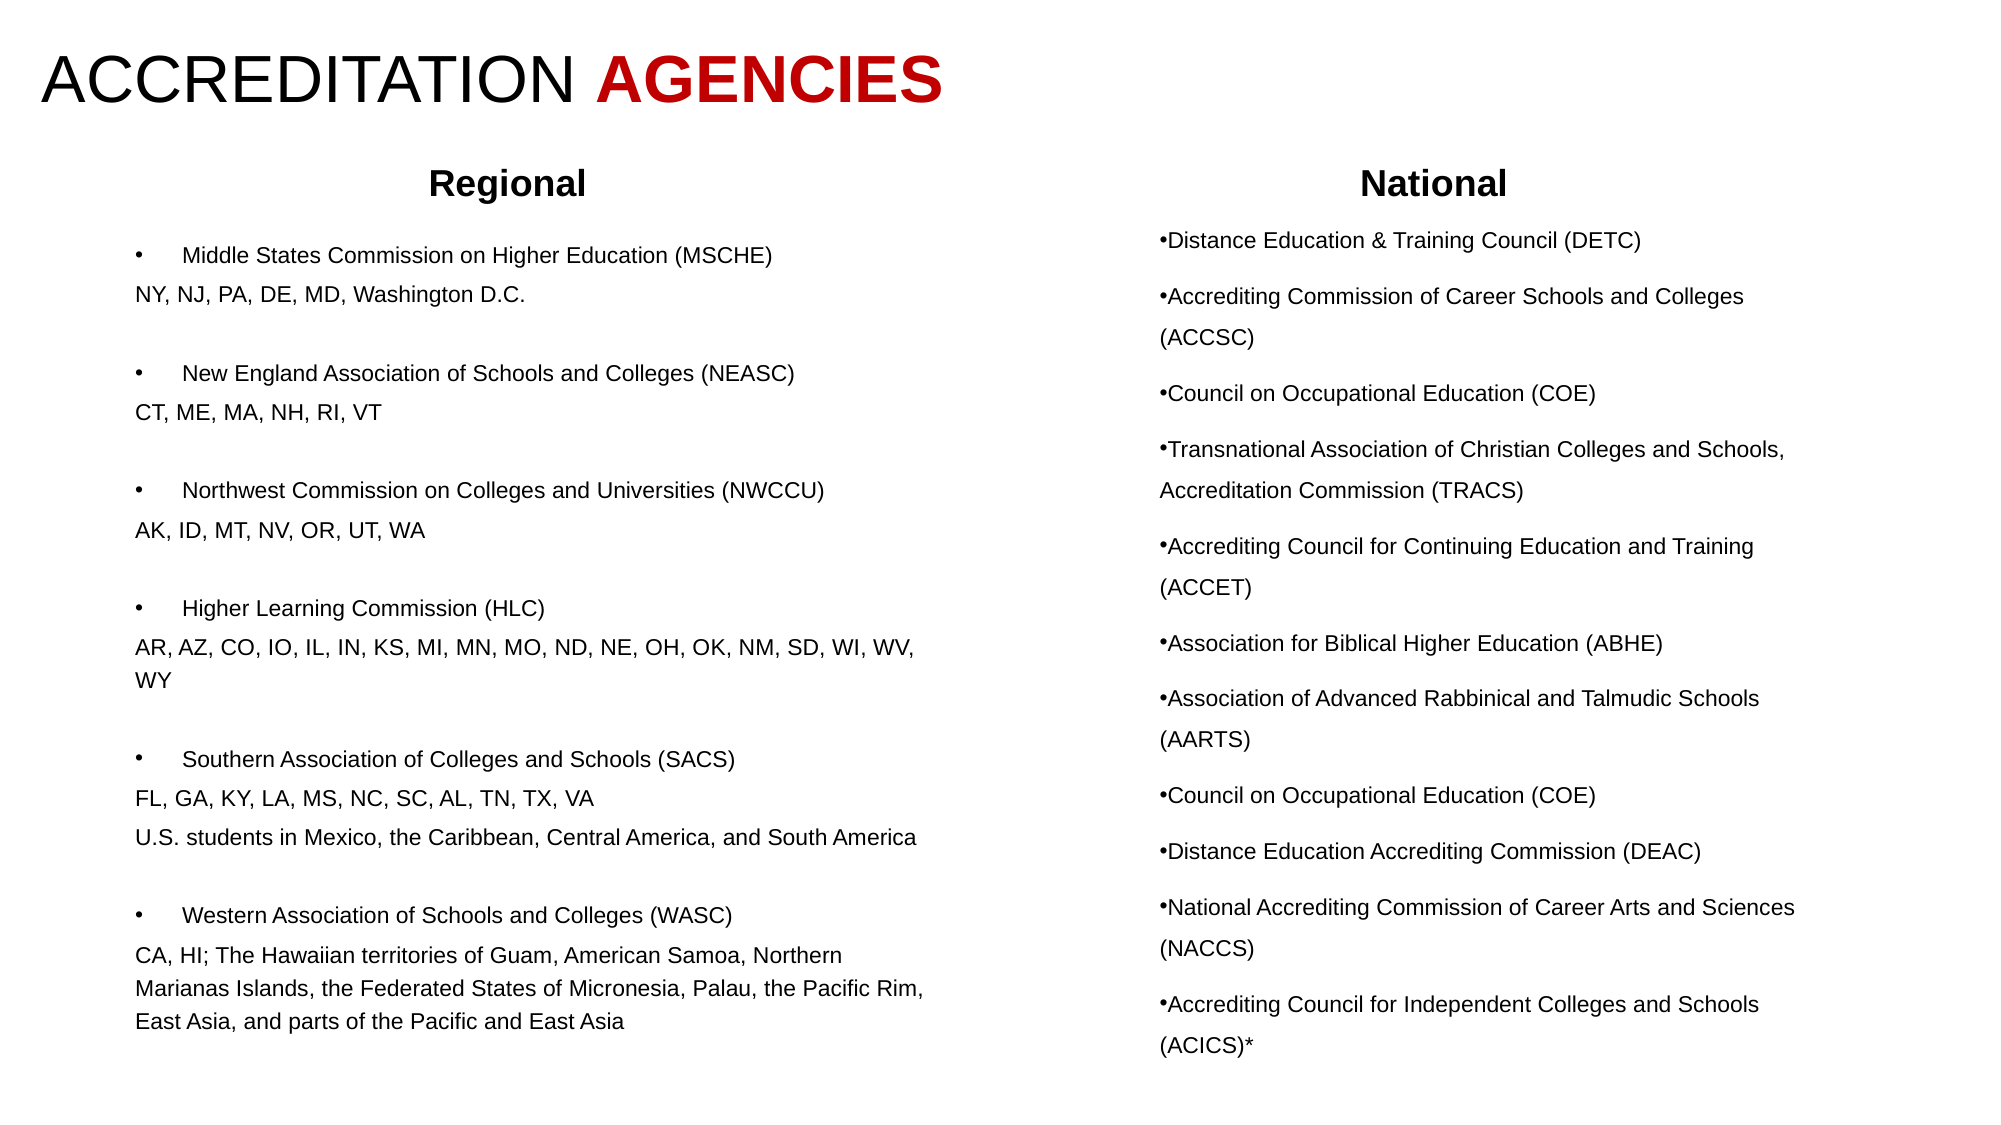

ACCREDITATION AGENCIES
Regional
National
Distance Education & Training Council (DETC)
Accrediting Commission of Career Schools and Colleges (ACCSC)
Council on Occupational Education (COE)
Transnational Association of Christian Colleges and Schools, Accreditation Commission (TRACS)
Accrediting Council for Continuing Education and Training (ACCET)
Association for Biblical Higher Education (ABHE)
Association of Advanced Rabbinical and Talmudic Schools (AARTS)
Council on Occupational Education (COE)
Distance Education Accrediting Commission (DEAC)
National Accrediting Commission of Career Arts and Sciences (NACCS)
Accrediting Council for Independent Colleges and Schools (ACICS)*
Middle States Commission on Higher Education (MSCHE)
NY, NJ, PA, DE, MD, Washington D.C.

New England Association of Schools and Colleges (NEASC)
CT, ME, MA, NH, RI, VT

Northwest Commission on Colleges and Universities (NWCCU)
AK, ID, MT, NV, OR, UT, WA

Higher Learning Commission (HLC)
AR, AZ, CO, IO, IL, IN, KS, MI, MN, MO, ND, NE, OH, OK, NM, SD, WI, WV, WY

Southern Association of Colleges and Schools (SACS)
FL, GA, KY, LA, MS, NC, SC, AL, TN, TX, VA
U.S. students in Mexico, the Caribbean, Central America, and South America

Western Association of Schools and Colleges (WASC)
CA, HI; The Hawaiian territories of Guam, American Samoa, Northern Marianas Islands, the Federated States of Micronesia, Palau, the Pacific Rim, East Asia, and parts of the Pacific and East Asia